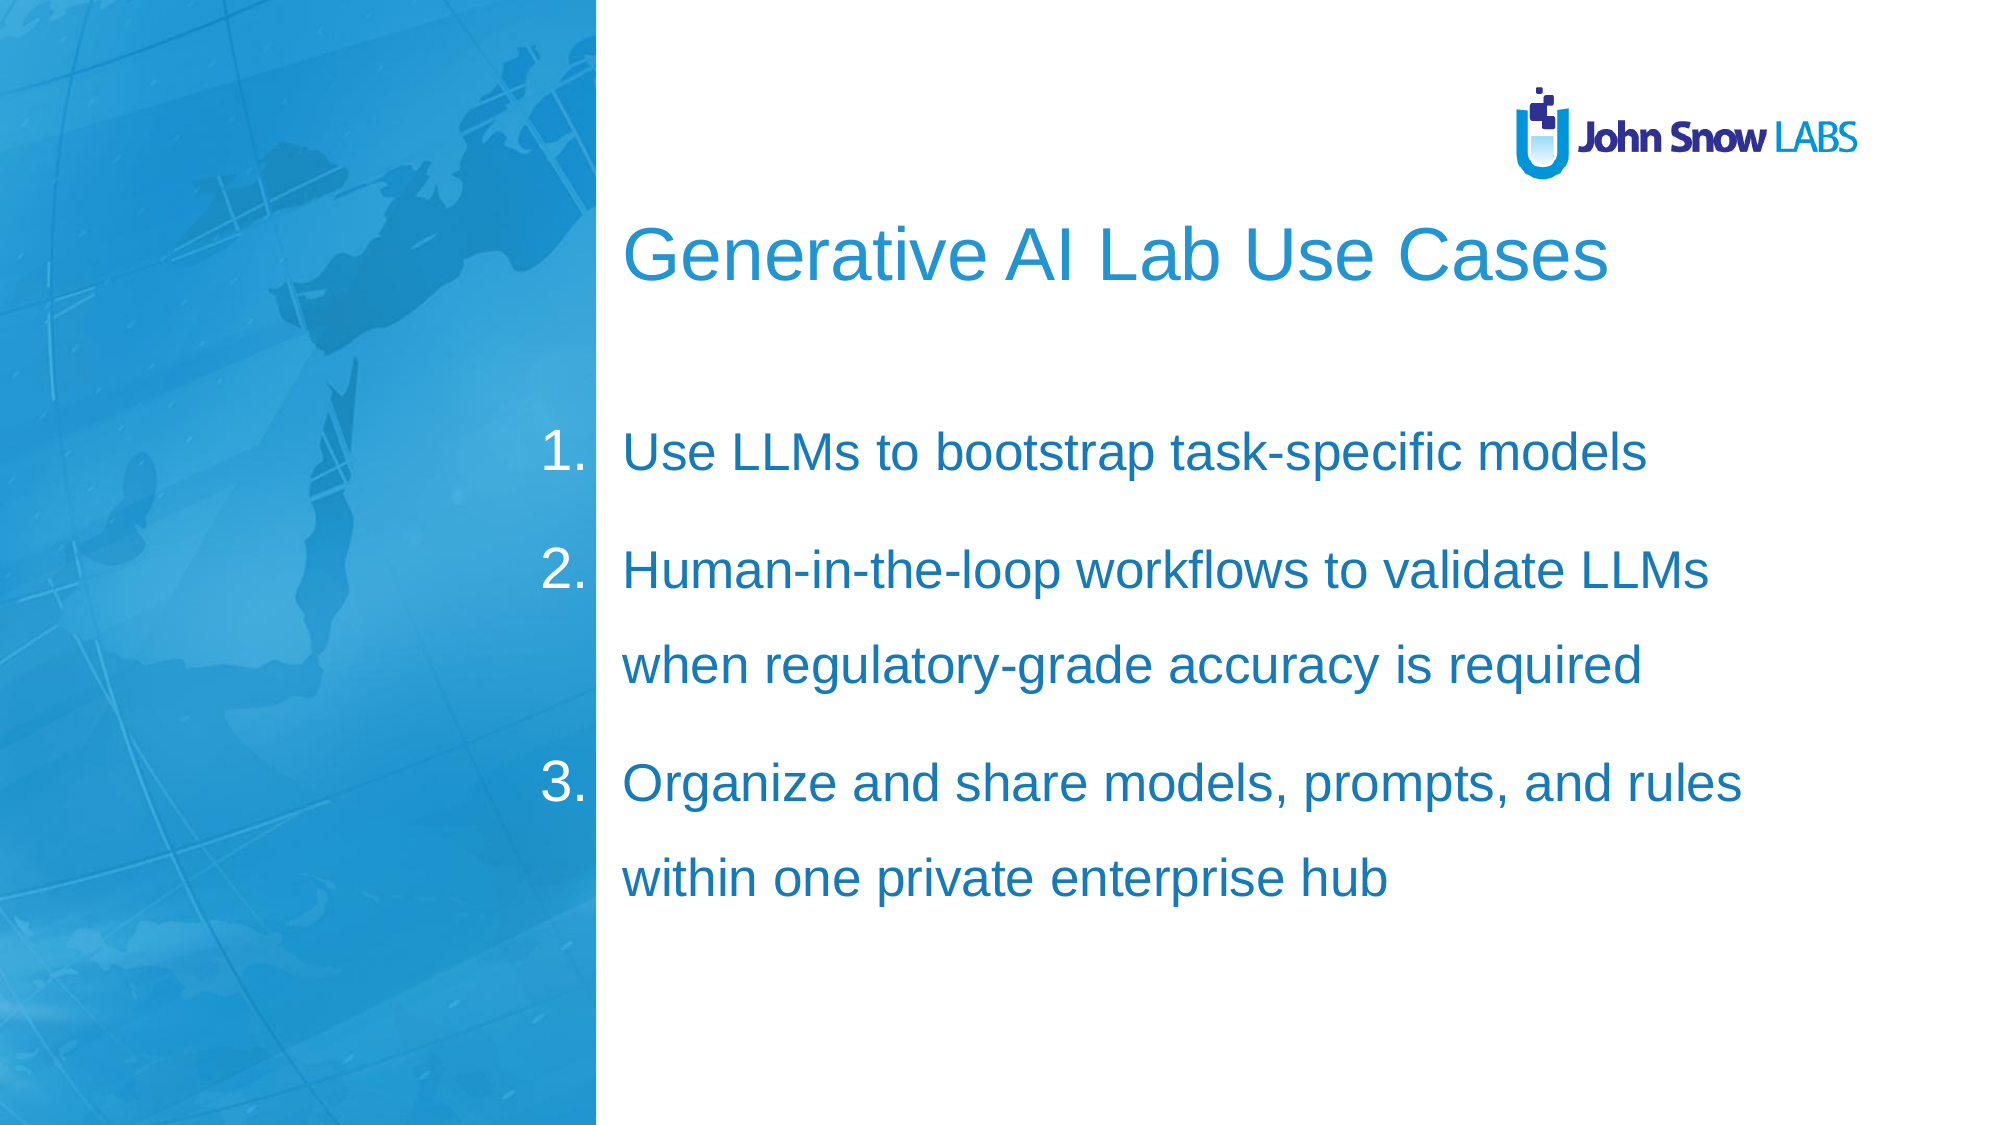

# Generative AI Lab Use Cases
Use LLMs to bootstrap task-specific models
Human-in-the-loop workflows to validate LLMs
when regulatory-grade accuracy is required
Organize and share models, prompts, and rules
within one private enterprise hub